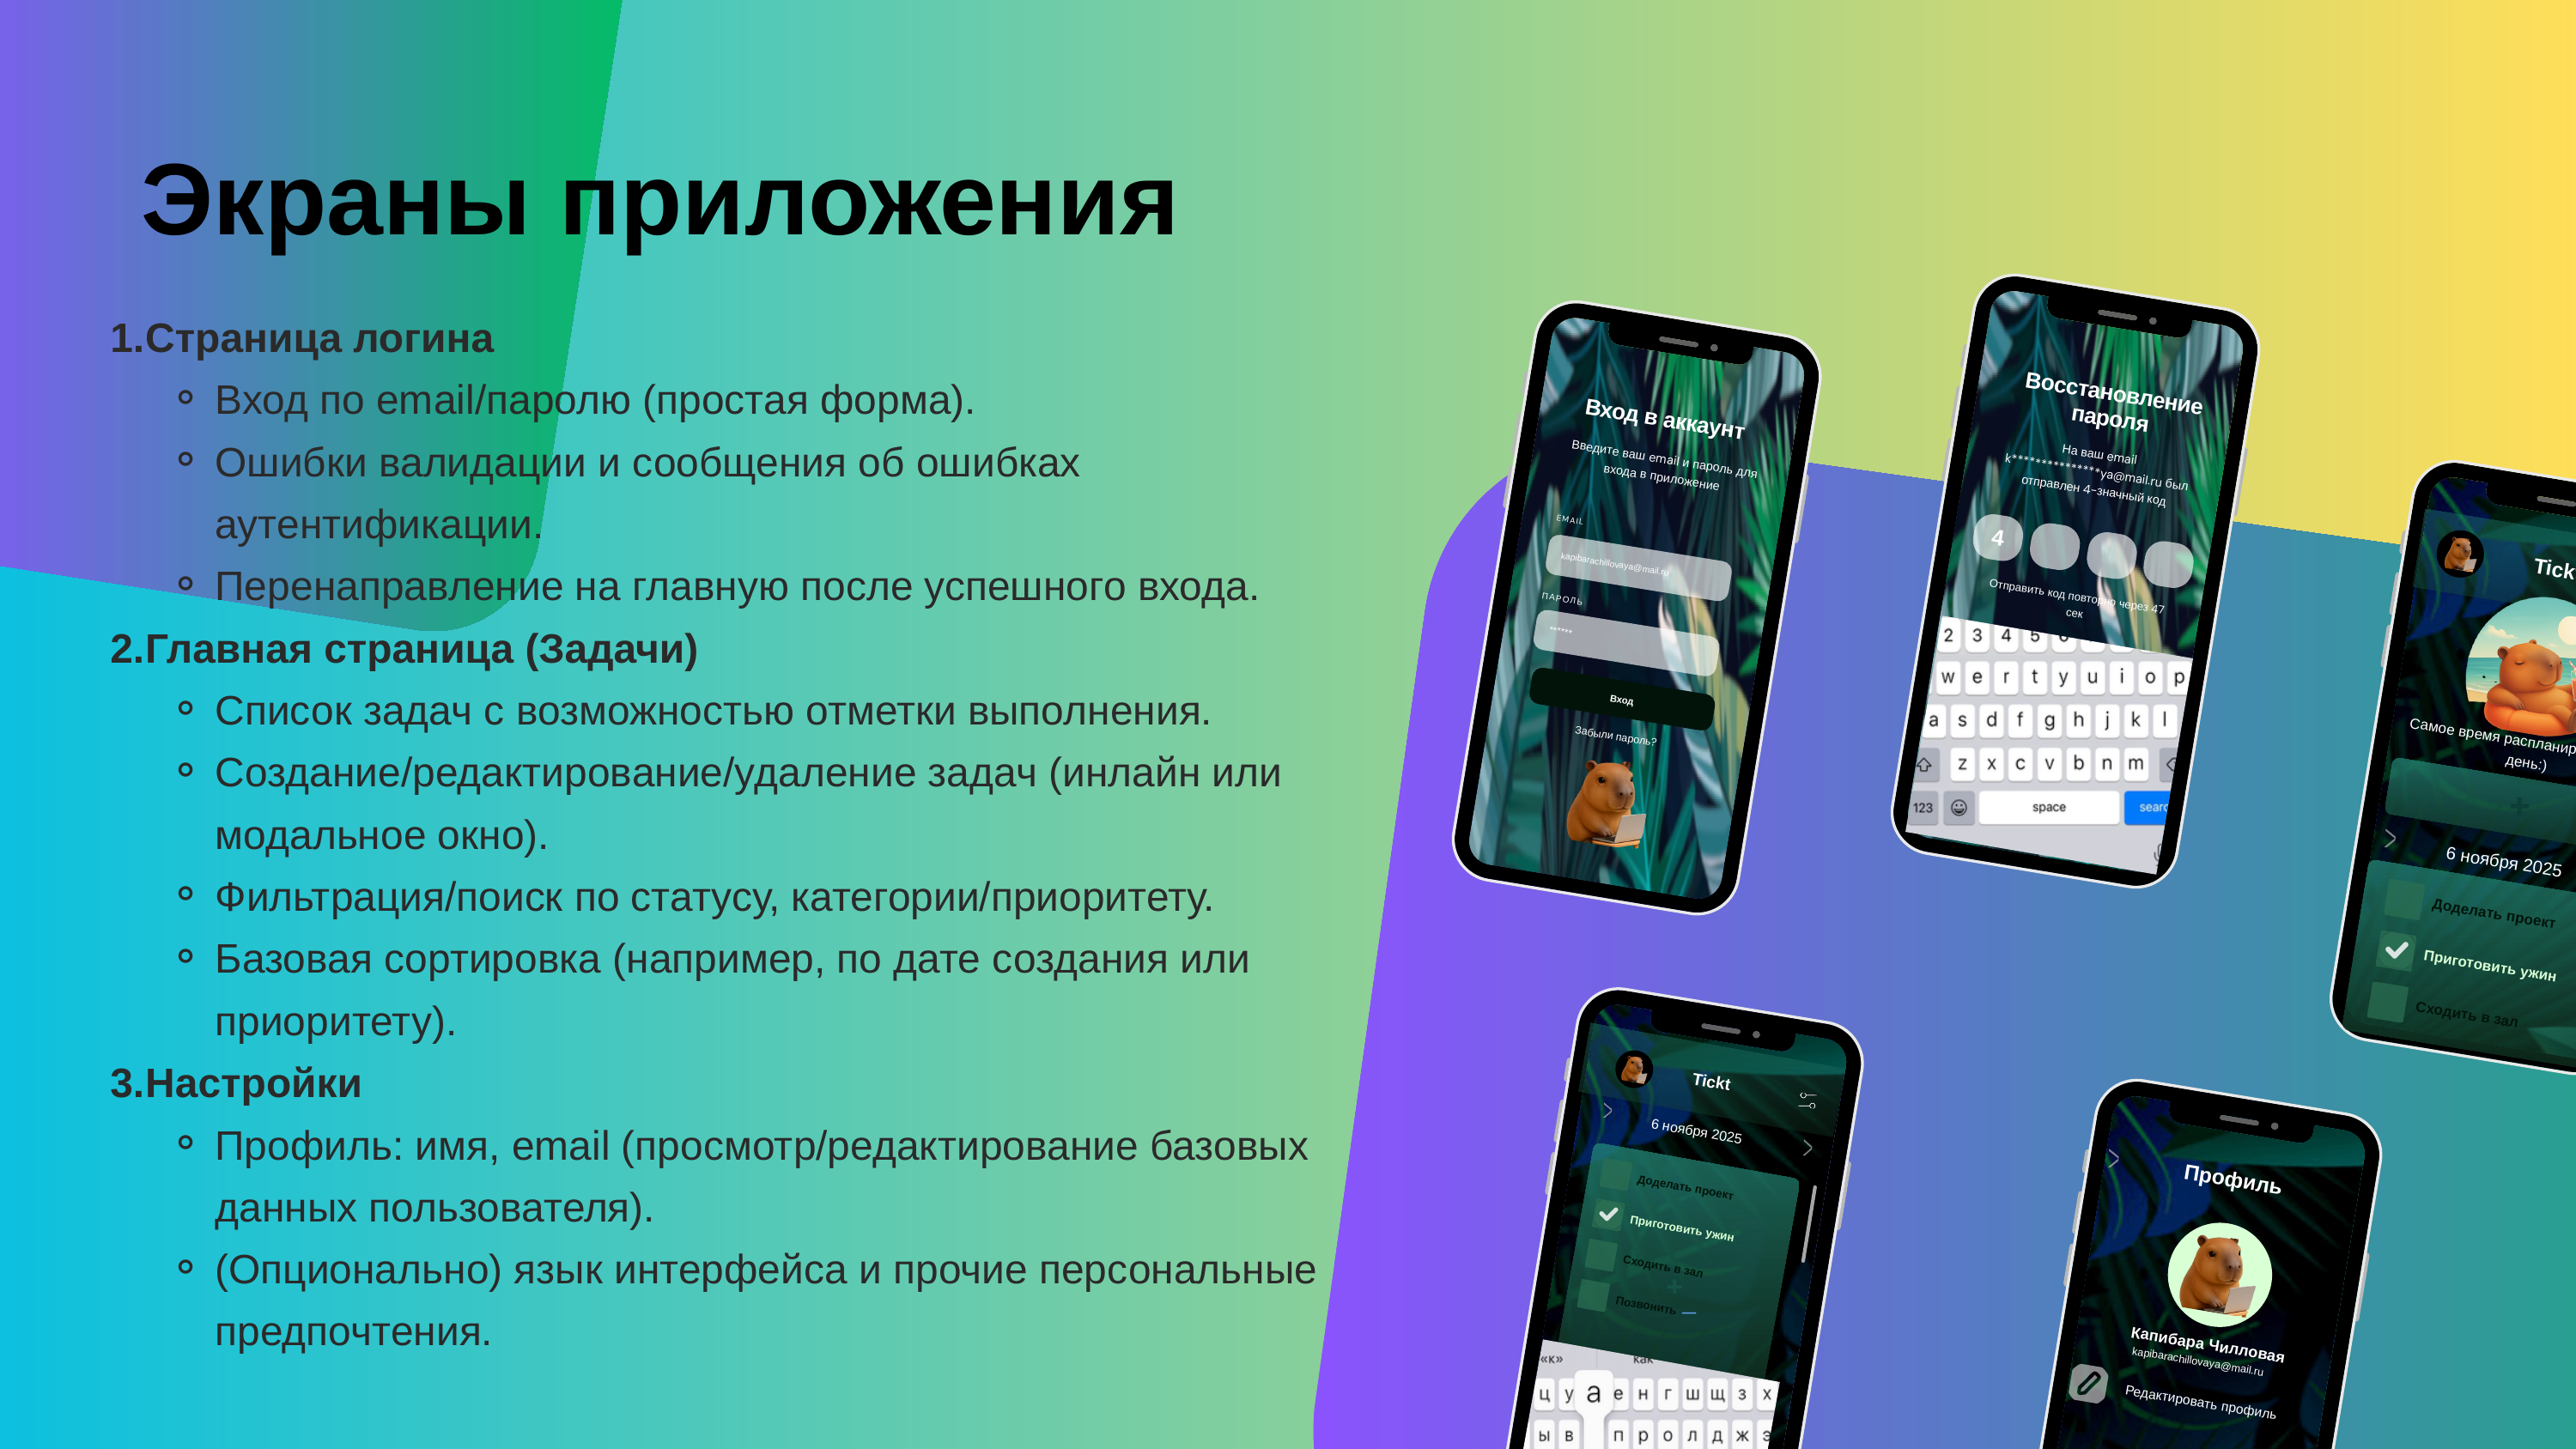

Экраны приложения

Страница логина
Вход по email/паролю (простая форма).
Ошибки валидации и сообщения об ошибках аутентификации.
Перенаправление на главную после успешного входа.
Главная страница (Задачи)
Список задач с возможностью отметки выполнения.
Создание/редактирование/удаление задач (инлайн или модальное окно).
Фильтрация/поиск по статусу, категории/приоритету.
Базовая сортировка (например, по дате создания или приоритету).
Настройки
Профиль: имя, email (просмотр/редактирование базовых данных пользователя).
(Опционально) язык интерфейса и прочие персональные предпочтения.

Восстановление пароля
Вход в аккаунт
На ваш email k***************ya@mail.ru был отправлен 4-значный код

Введите ваш email и пароль для входа в приложение

EMAIL

4

Tickt
kapibarachillovaya@mail.ru
Отправить код повторно через 47 сек

ПАРОЛЬ

******

Вход
Забыли пароль?
Самое время распланировать свой день:)

6 ноября 2025

Доделать проект

Приготовить ужин

Сходить в зал

Tickt

6 ноября 2025

Профиль
Доделать проект

Приготовить ужин

Сходить в зал

Позвонить

Капибара Чилловая
kapibarachillovaya@mail.ru

Редактировать профиль